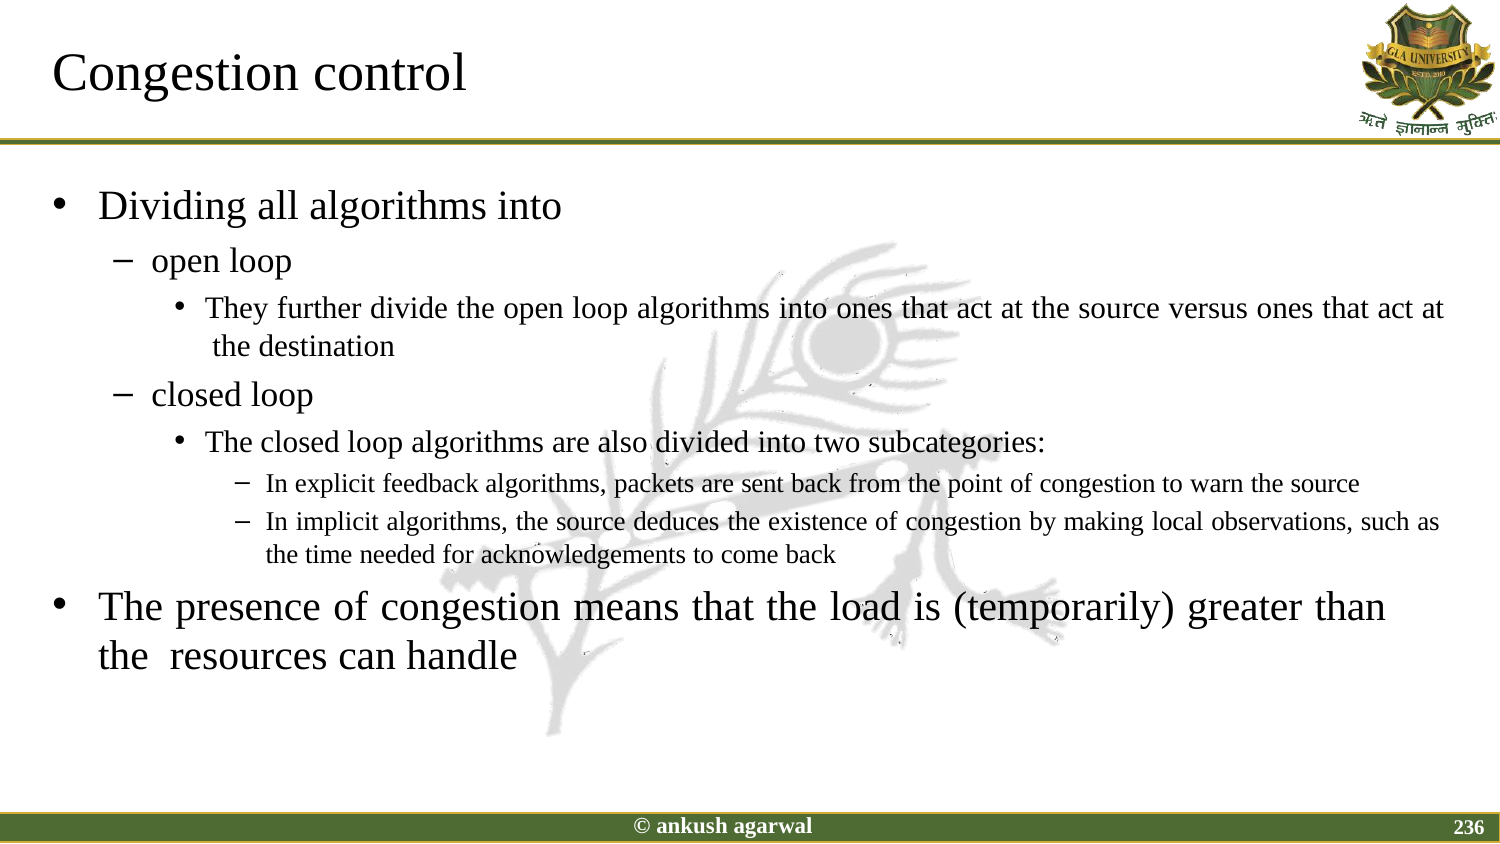

# Congestion control
Dividing all algorithms into
open loop
They further divide the open loop algorithms into ones that act at the source versus ones that act at  the destination
closed loop
The closed loop algorithms are also divided into two subcategories:
In explicit feedback algorithms, packets are sent back from the point of congestion to warn the source
In implicit algorithms, the source deduces the existence of congestion by making local observations, such as  the time needed for acknowledgements to come back
The presence of congestion means that the load is (temporarily) greater than the  resources can handle
© ankush agarwal
236